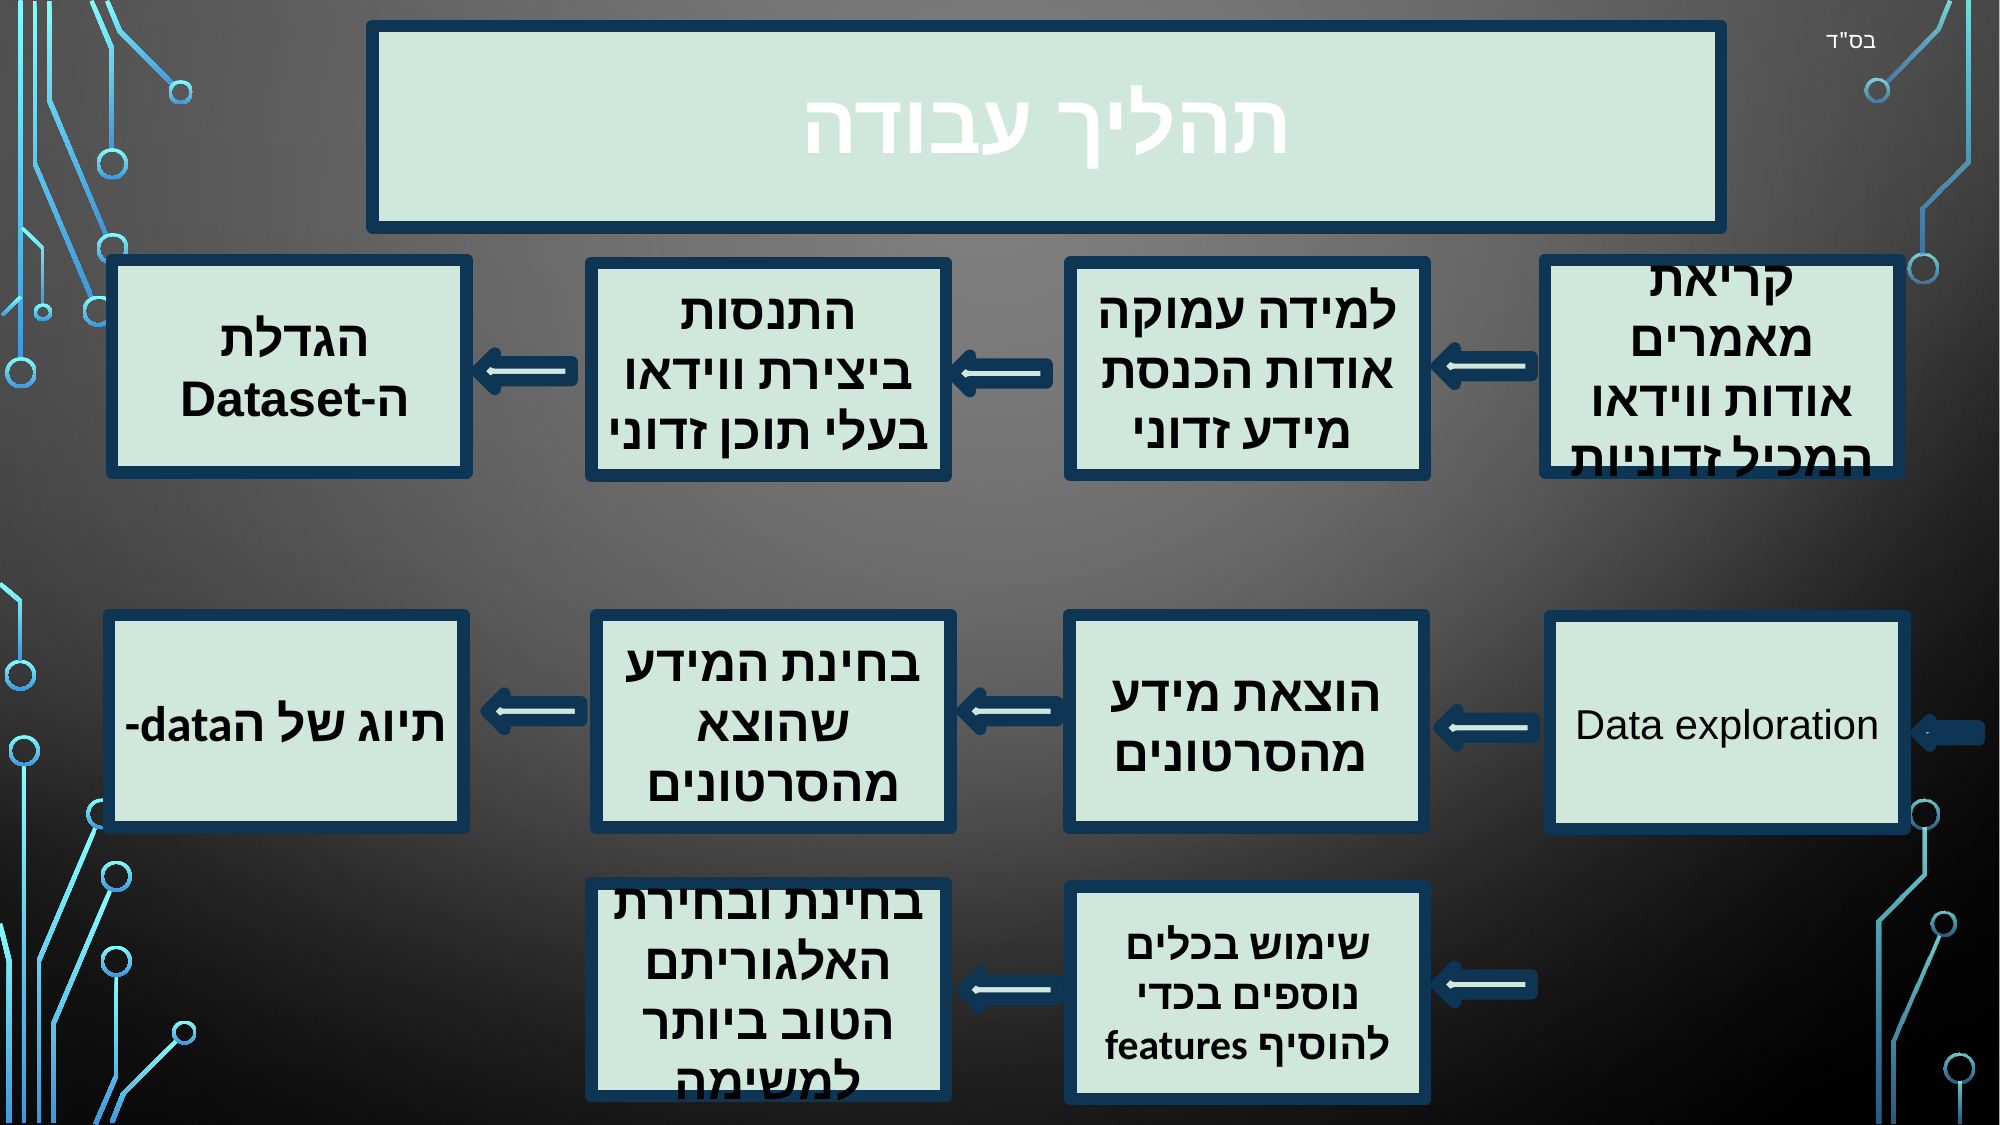

בס"ד
# תהליך עבודה
הגדלת
ה-Dataset
קריאת מאמרים אודות ווידאו המכיל זדוניות
למידה עמוקה אודות הכנסת מידע זדוני
התנסות ביצירת ווידאו בעלי תוכן זדוני

תיוג של הdata-

בחינת המידע שהוצא מהסרטונים
הוצאת מידע מהסרטונים

Data exploration

בחינת ובחירת האלגוריתם הטוב ביותר למשימה
שימוש בכלים נוספים בכדי להוסיף features